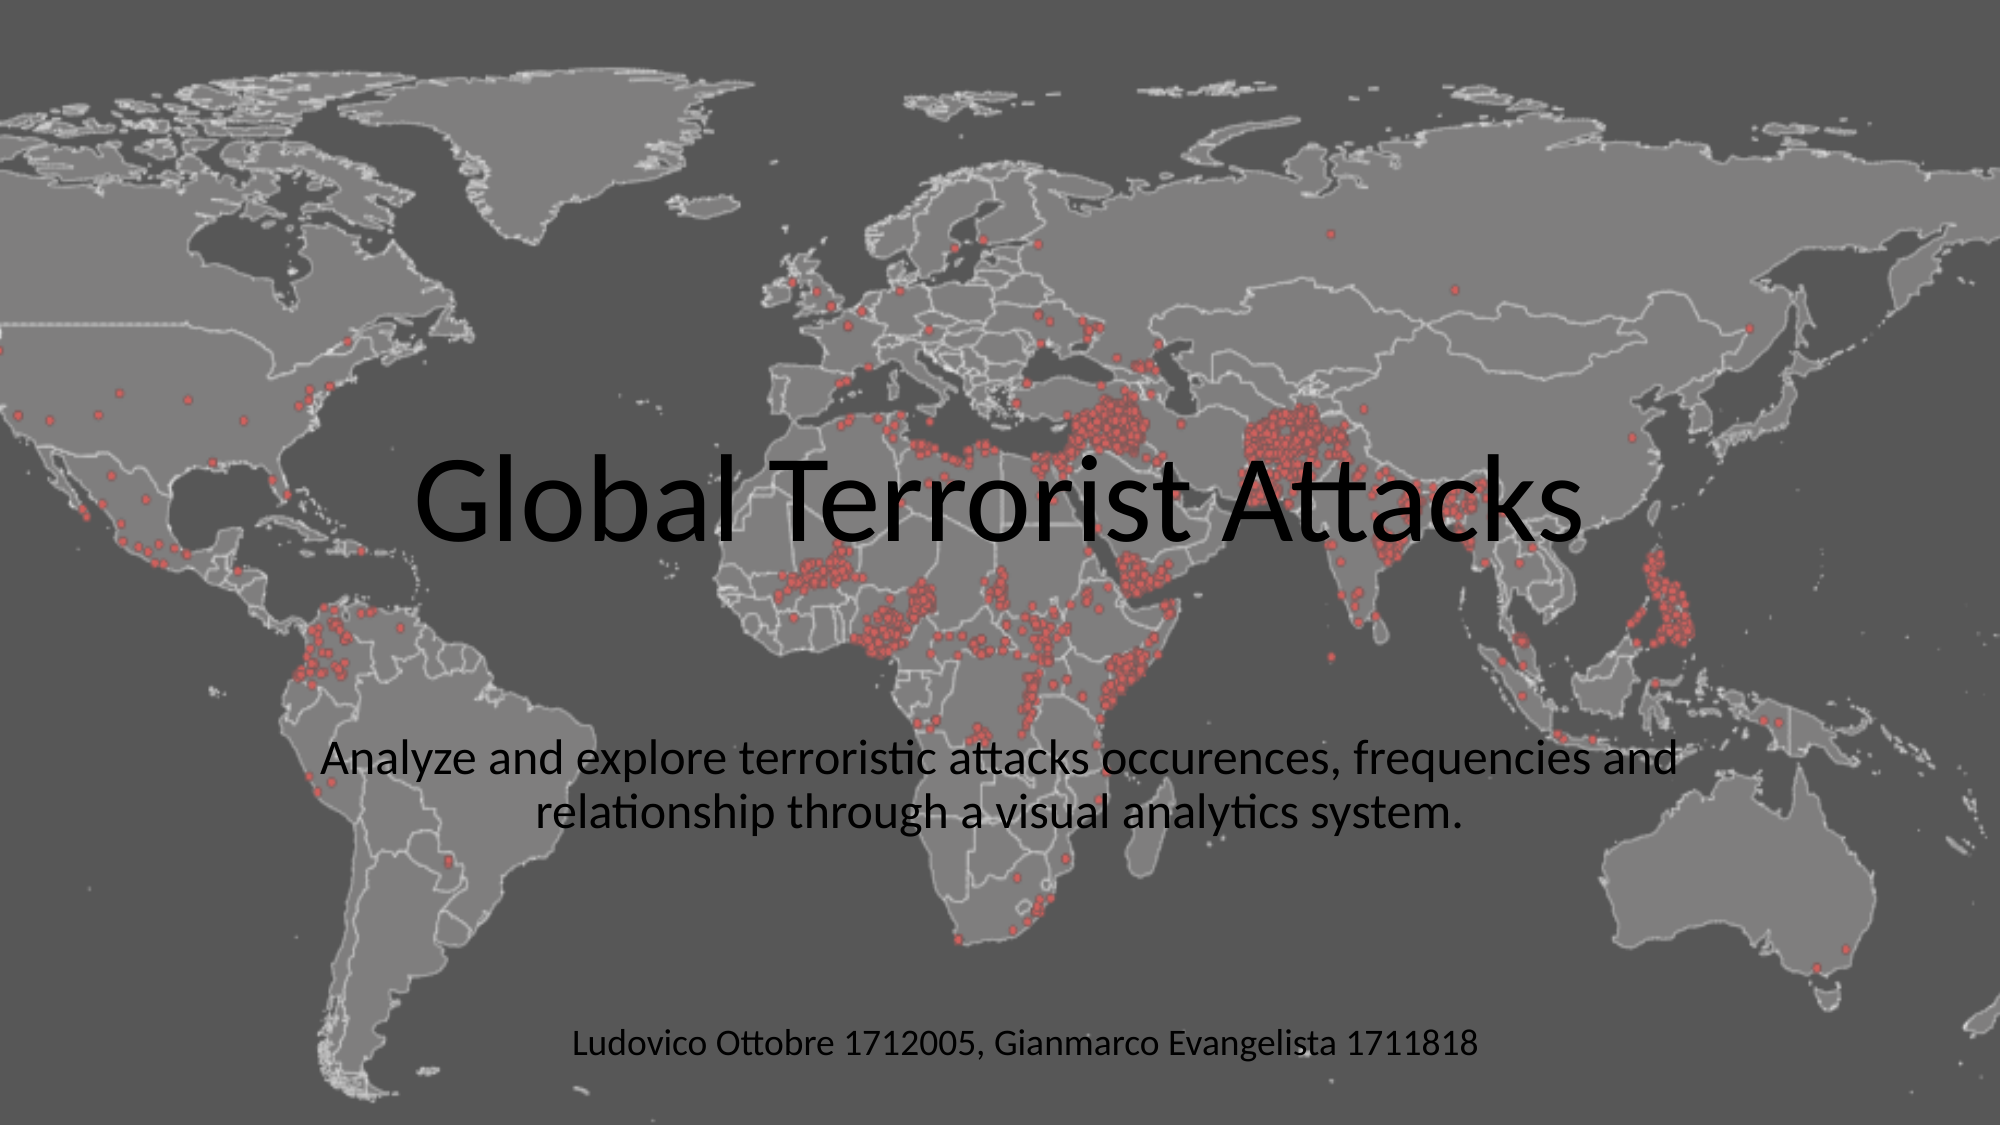

# Global Terrorist Attacks
Analyze and explore terroristic attacks occurences, frequencies and relationship through a visual analytics system.
Ludovico Ottobre 1712005, Gianmarco Evangelista 1711818